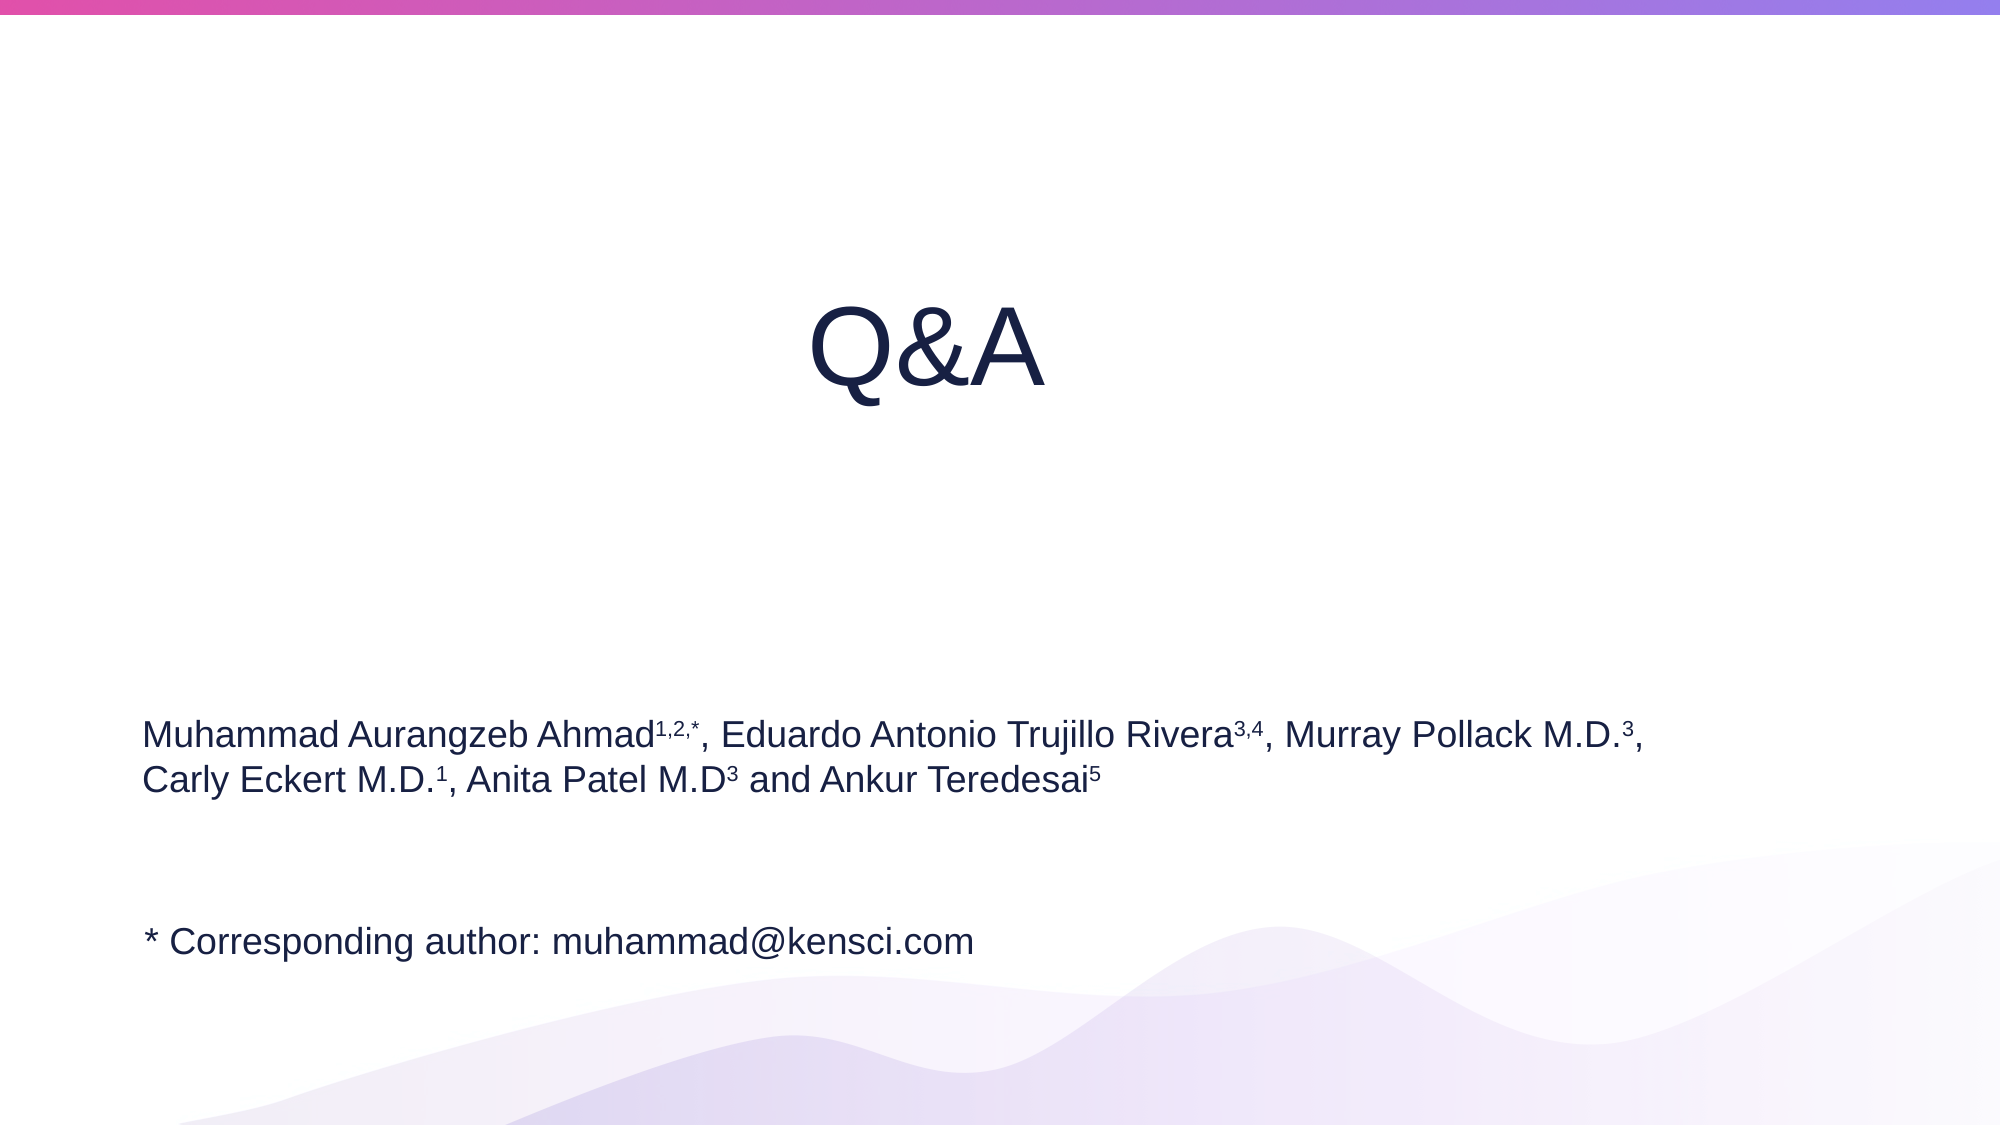

# Q&A
Muhammad Aurangzeb Ahmad1,2,*, Eduardo Antonio Trujillo Rivera3,4, Murray Pollack M.D.3, Carly Eckert M.D.1, Anita Patel M.D3 and Ankur Teredesai5
* Corresponding author: muhammad@kensci.com